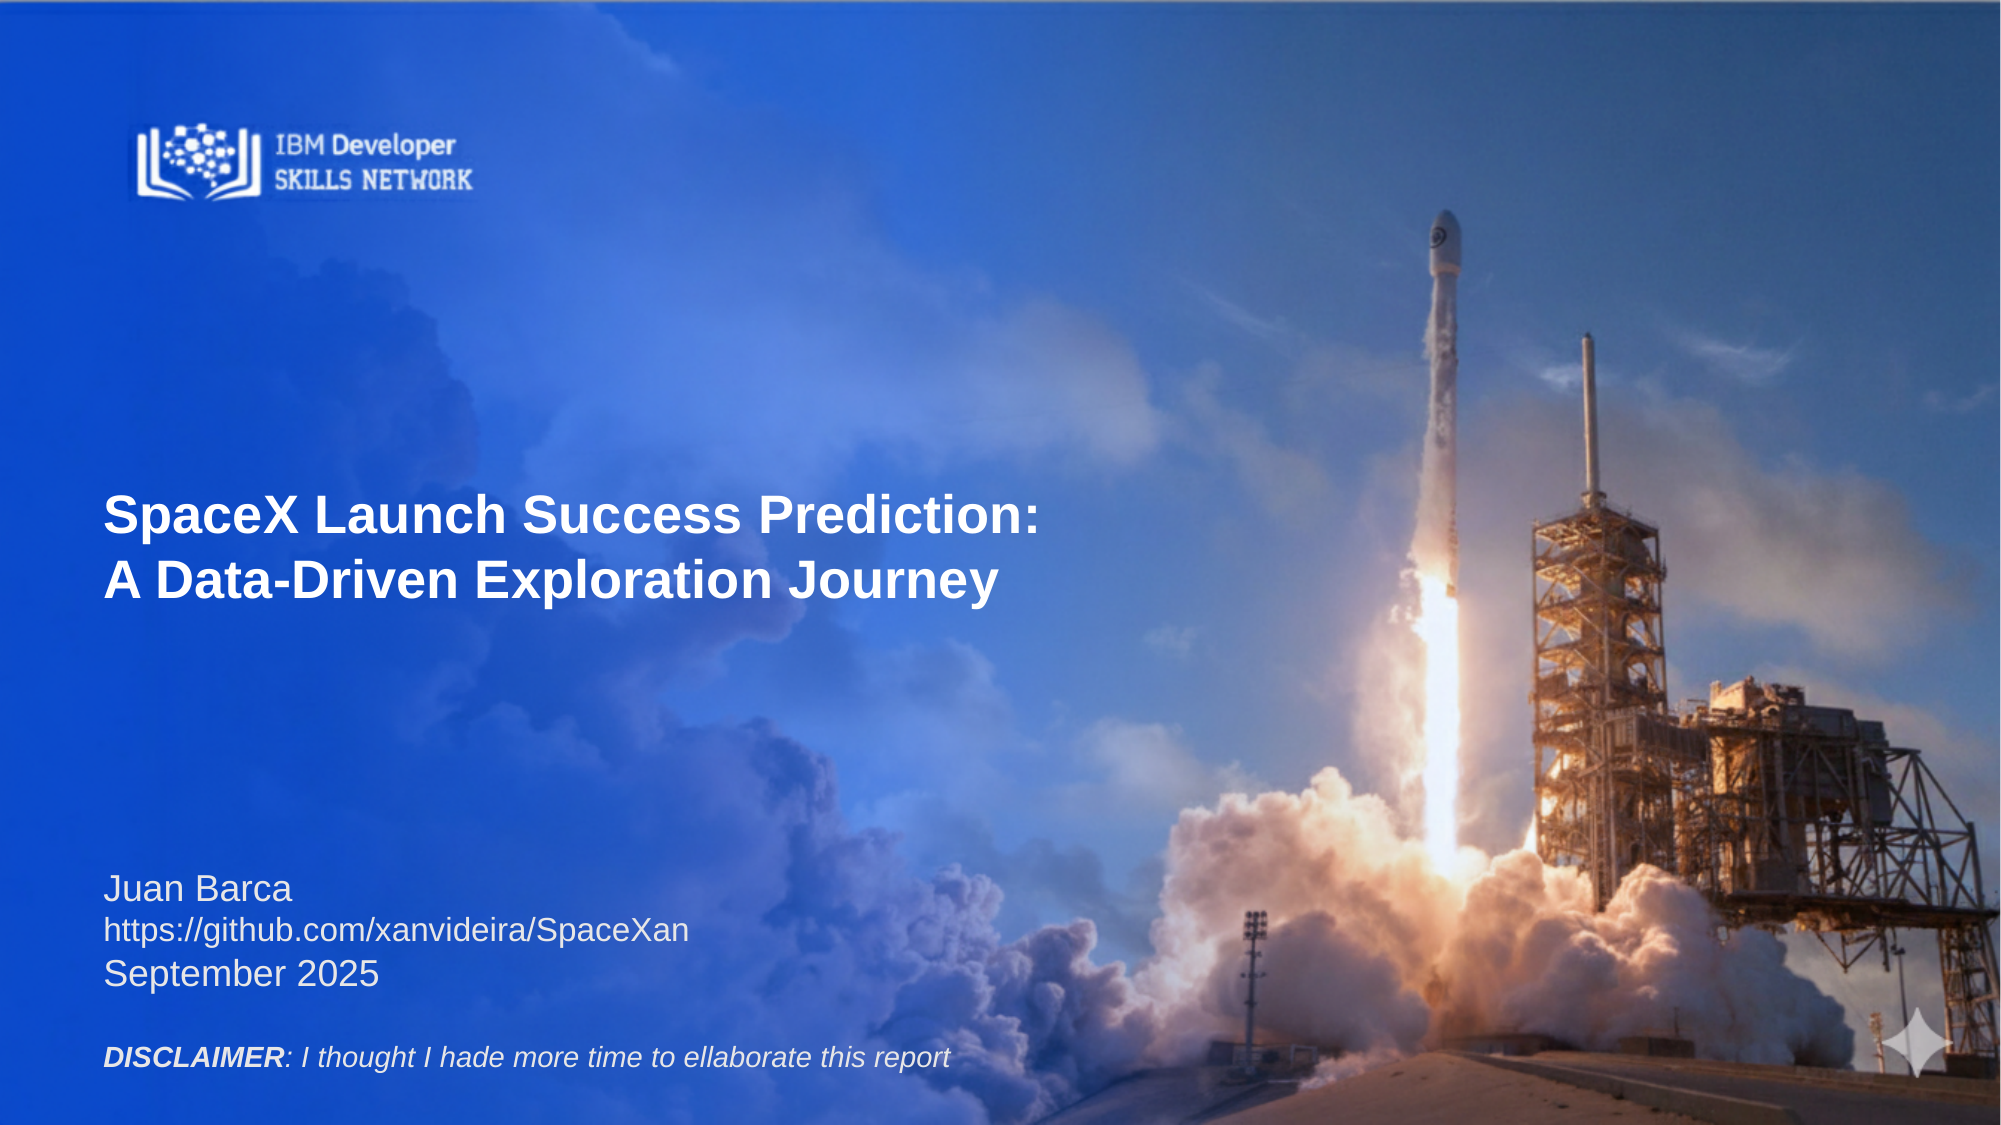

SpaceX Launch Success Prediction:
A Data-Driven Exploration Journey
Juan Barca
https://github.com/xanvideira/SpaceXan
September 2025
DISCLAIMER: I thought I hade more time to ellaborate this report